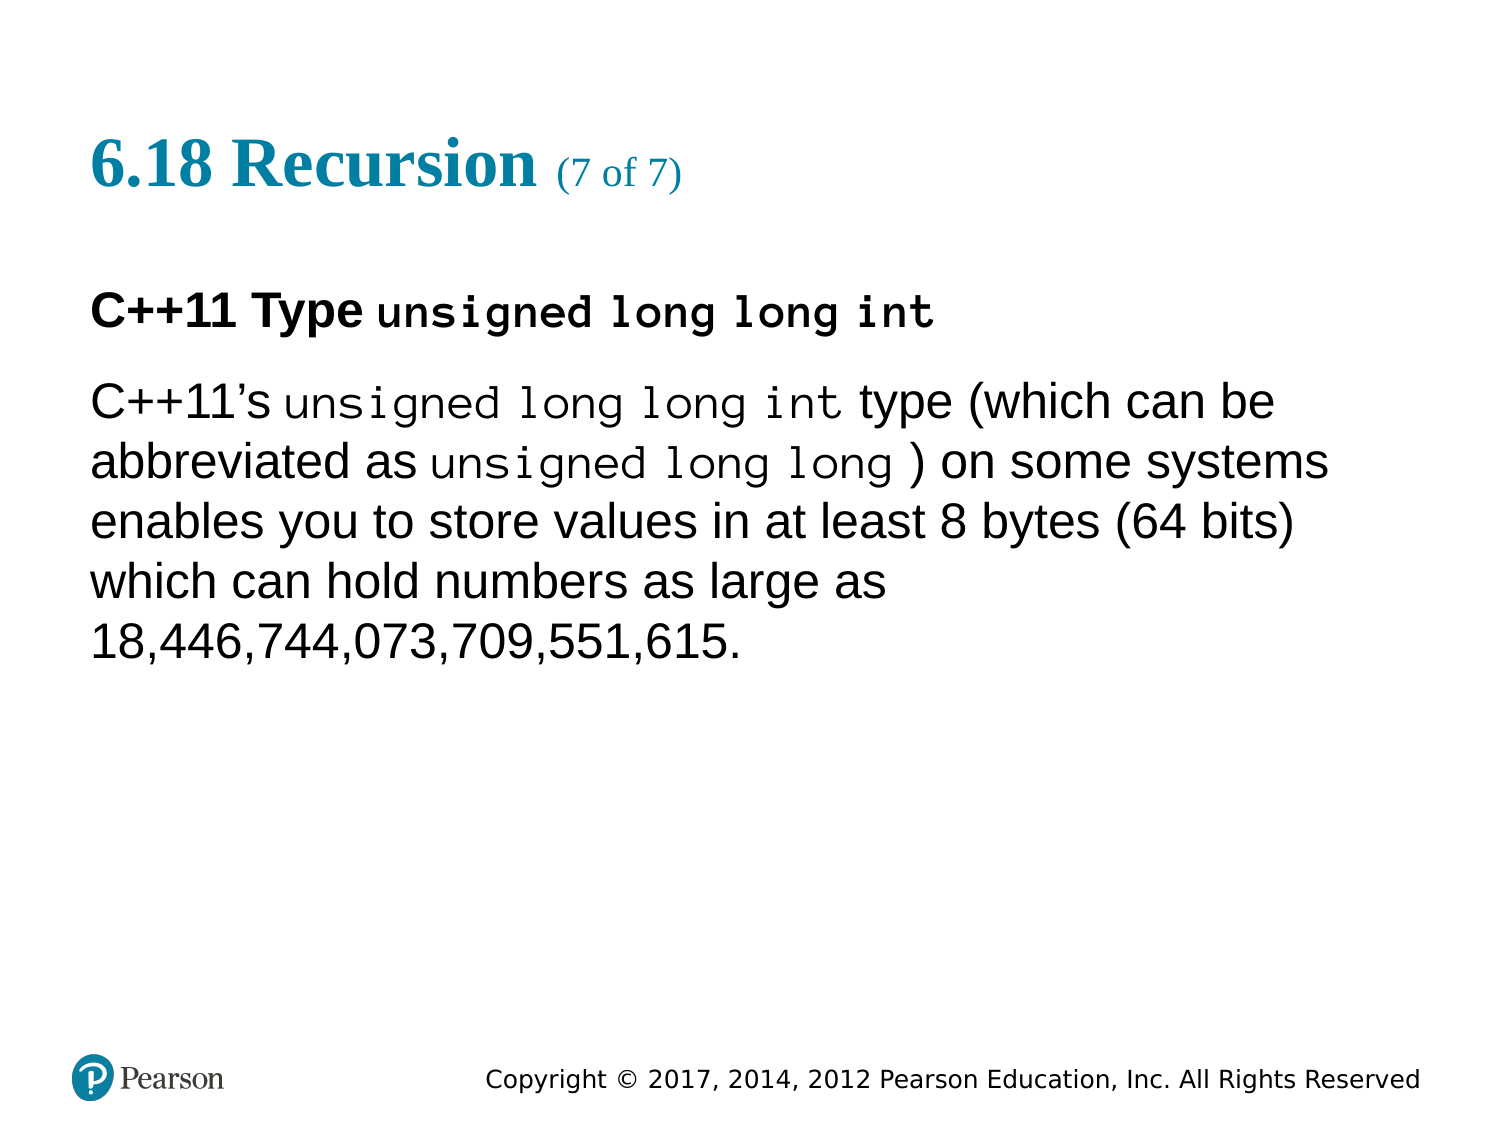

# 6.18 Recursion (7 of 7)
C++11 Type unsigned long long int
C++11’s unsigned long long int type (which can be abbreviated as unsigned long long ) on some systems enables you to store values in at least 8 bytes (64 bits) which can hold numbers as large as 18,446,744,073,709,551,615.